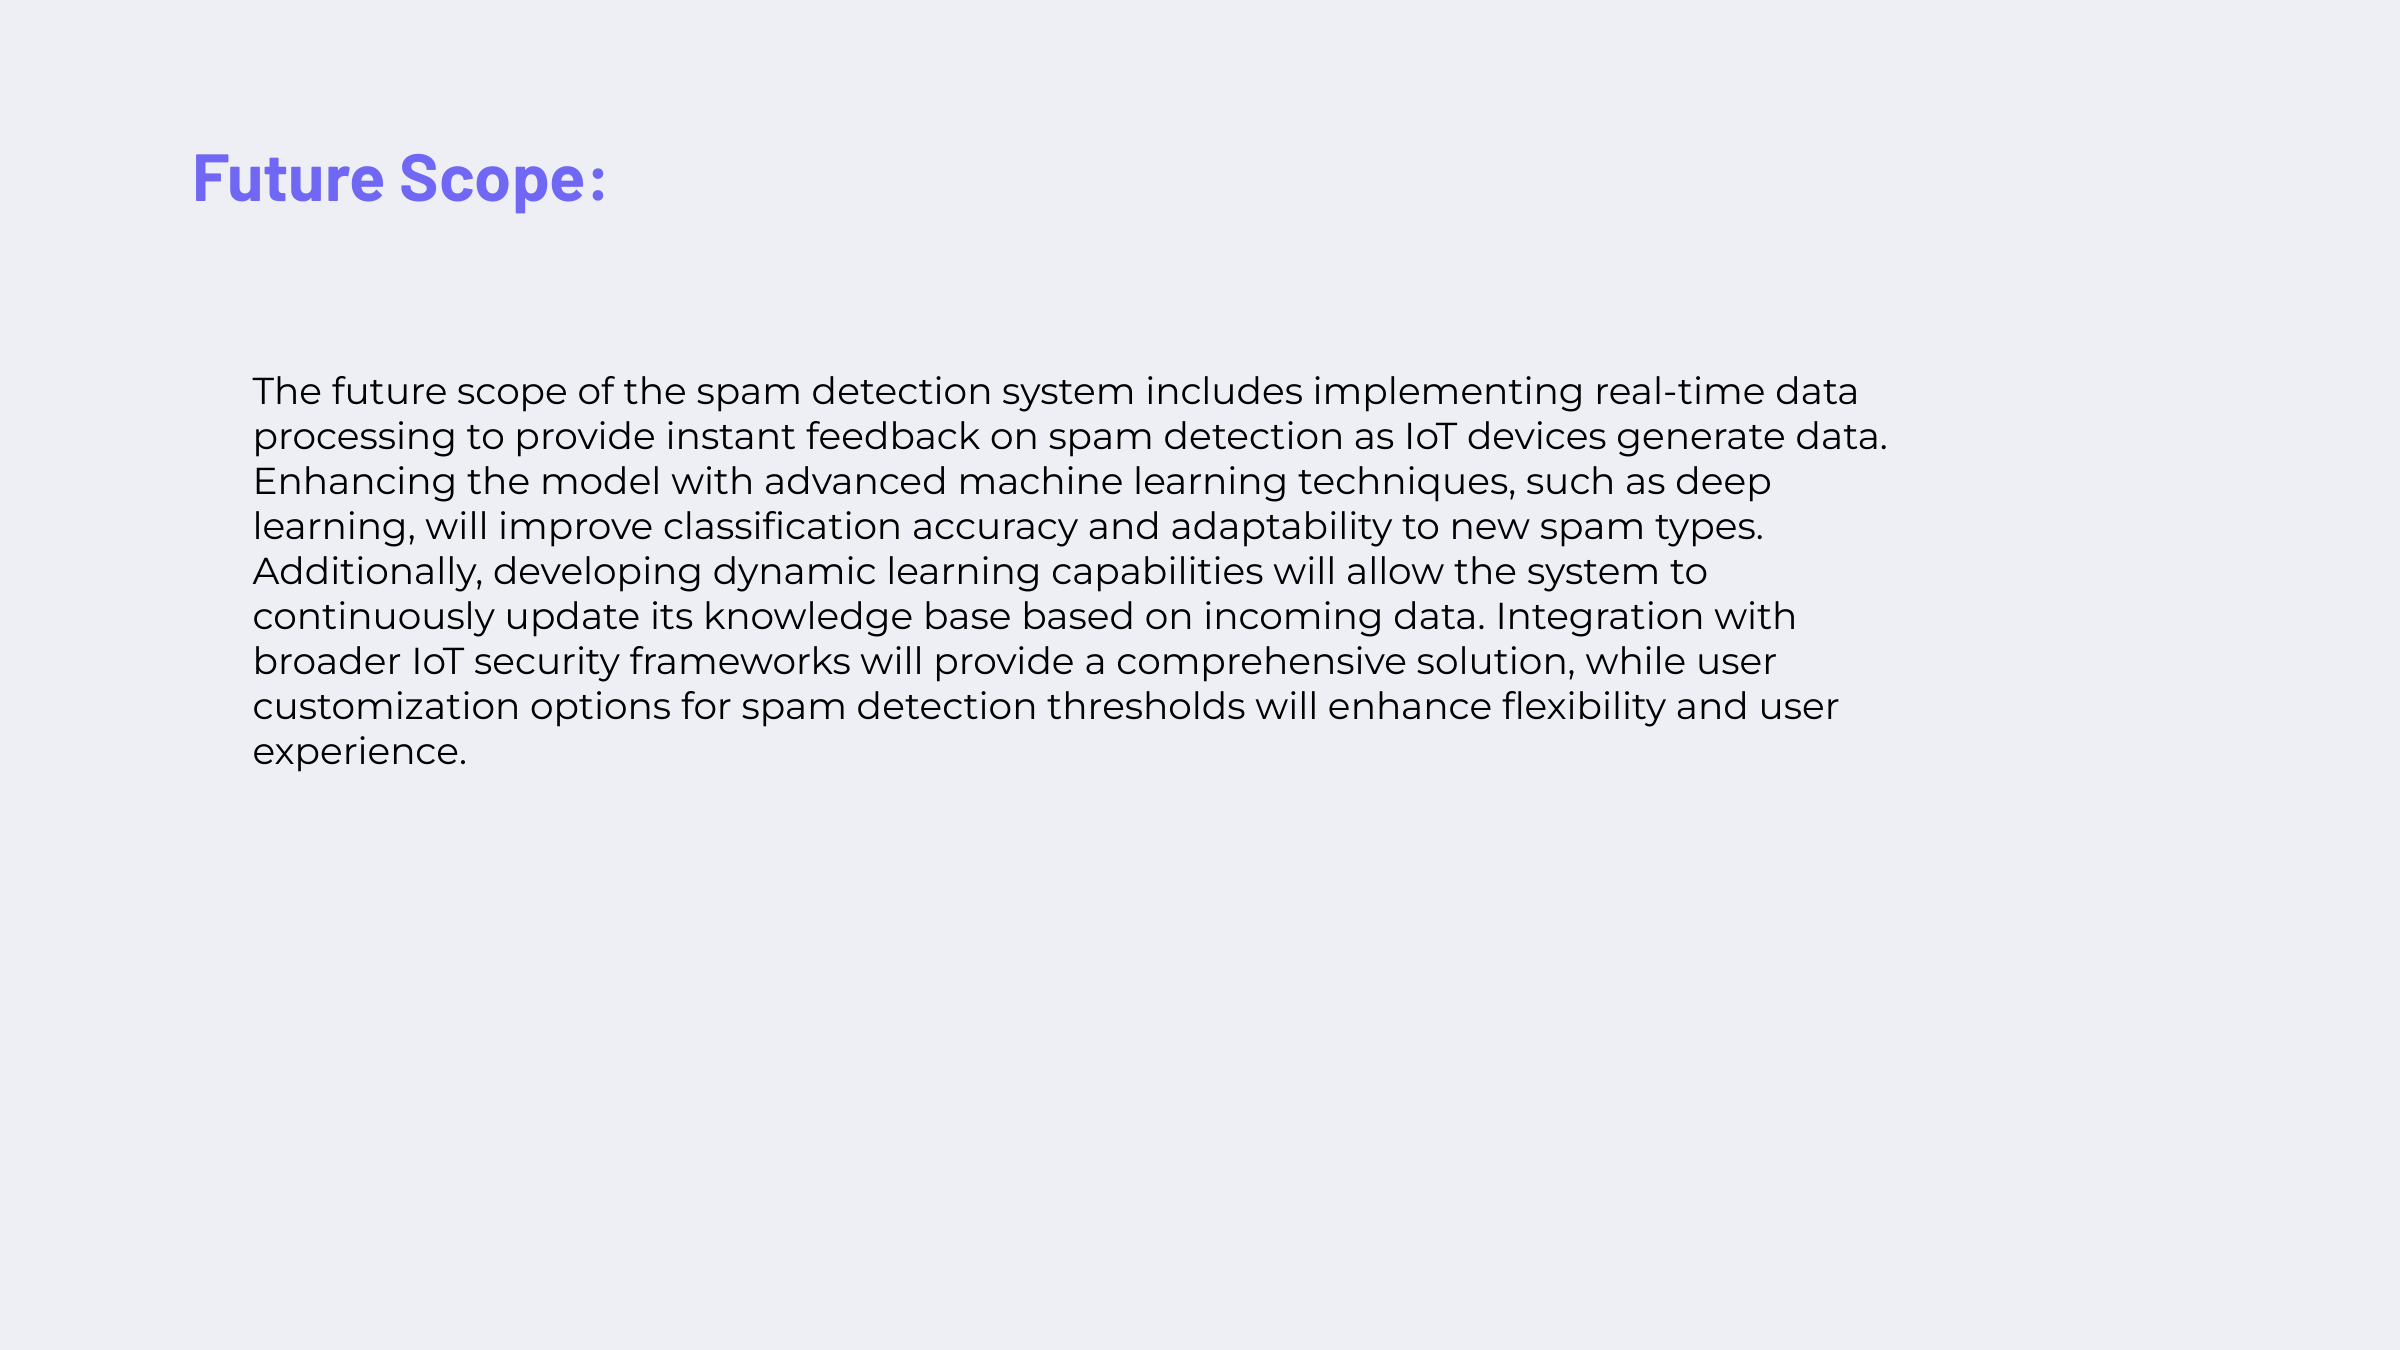

Future Scope:

The future scope of the spam detection system includes implementing real-time data processing to provide instant feedback on spam detection as IoT devices generate data. Enhancing the model with advanced machine learning techniques, such as deep learning, will improve classification accuracy and adaptability to new spam types. Additionally, developing dynamic learning capabilities will allow the system to continuously update its knowledge base based on incoming data. Integration with broader IoT security frameworks will provide a comprehensive solution, while user customization options for spam detection thresholds will enhance flexibility and user experience.